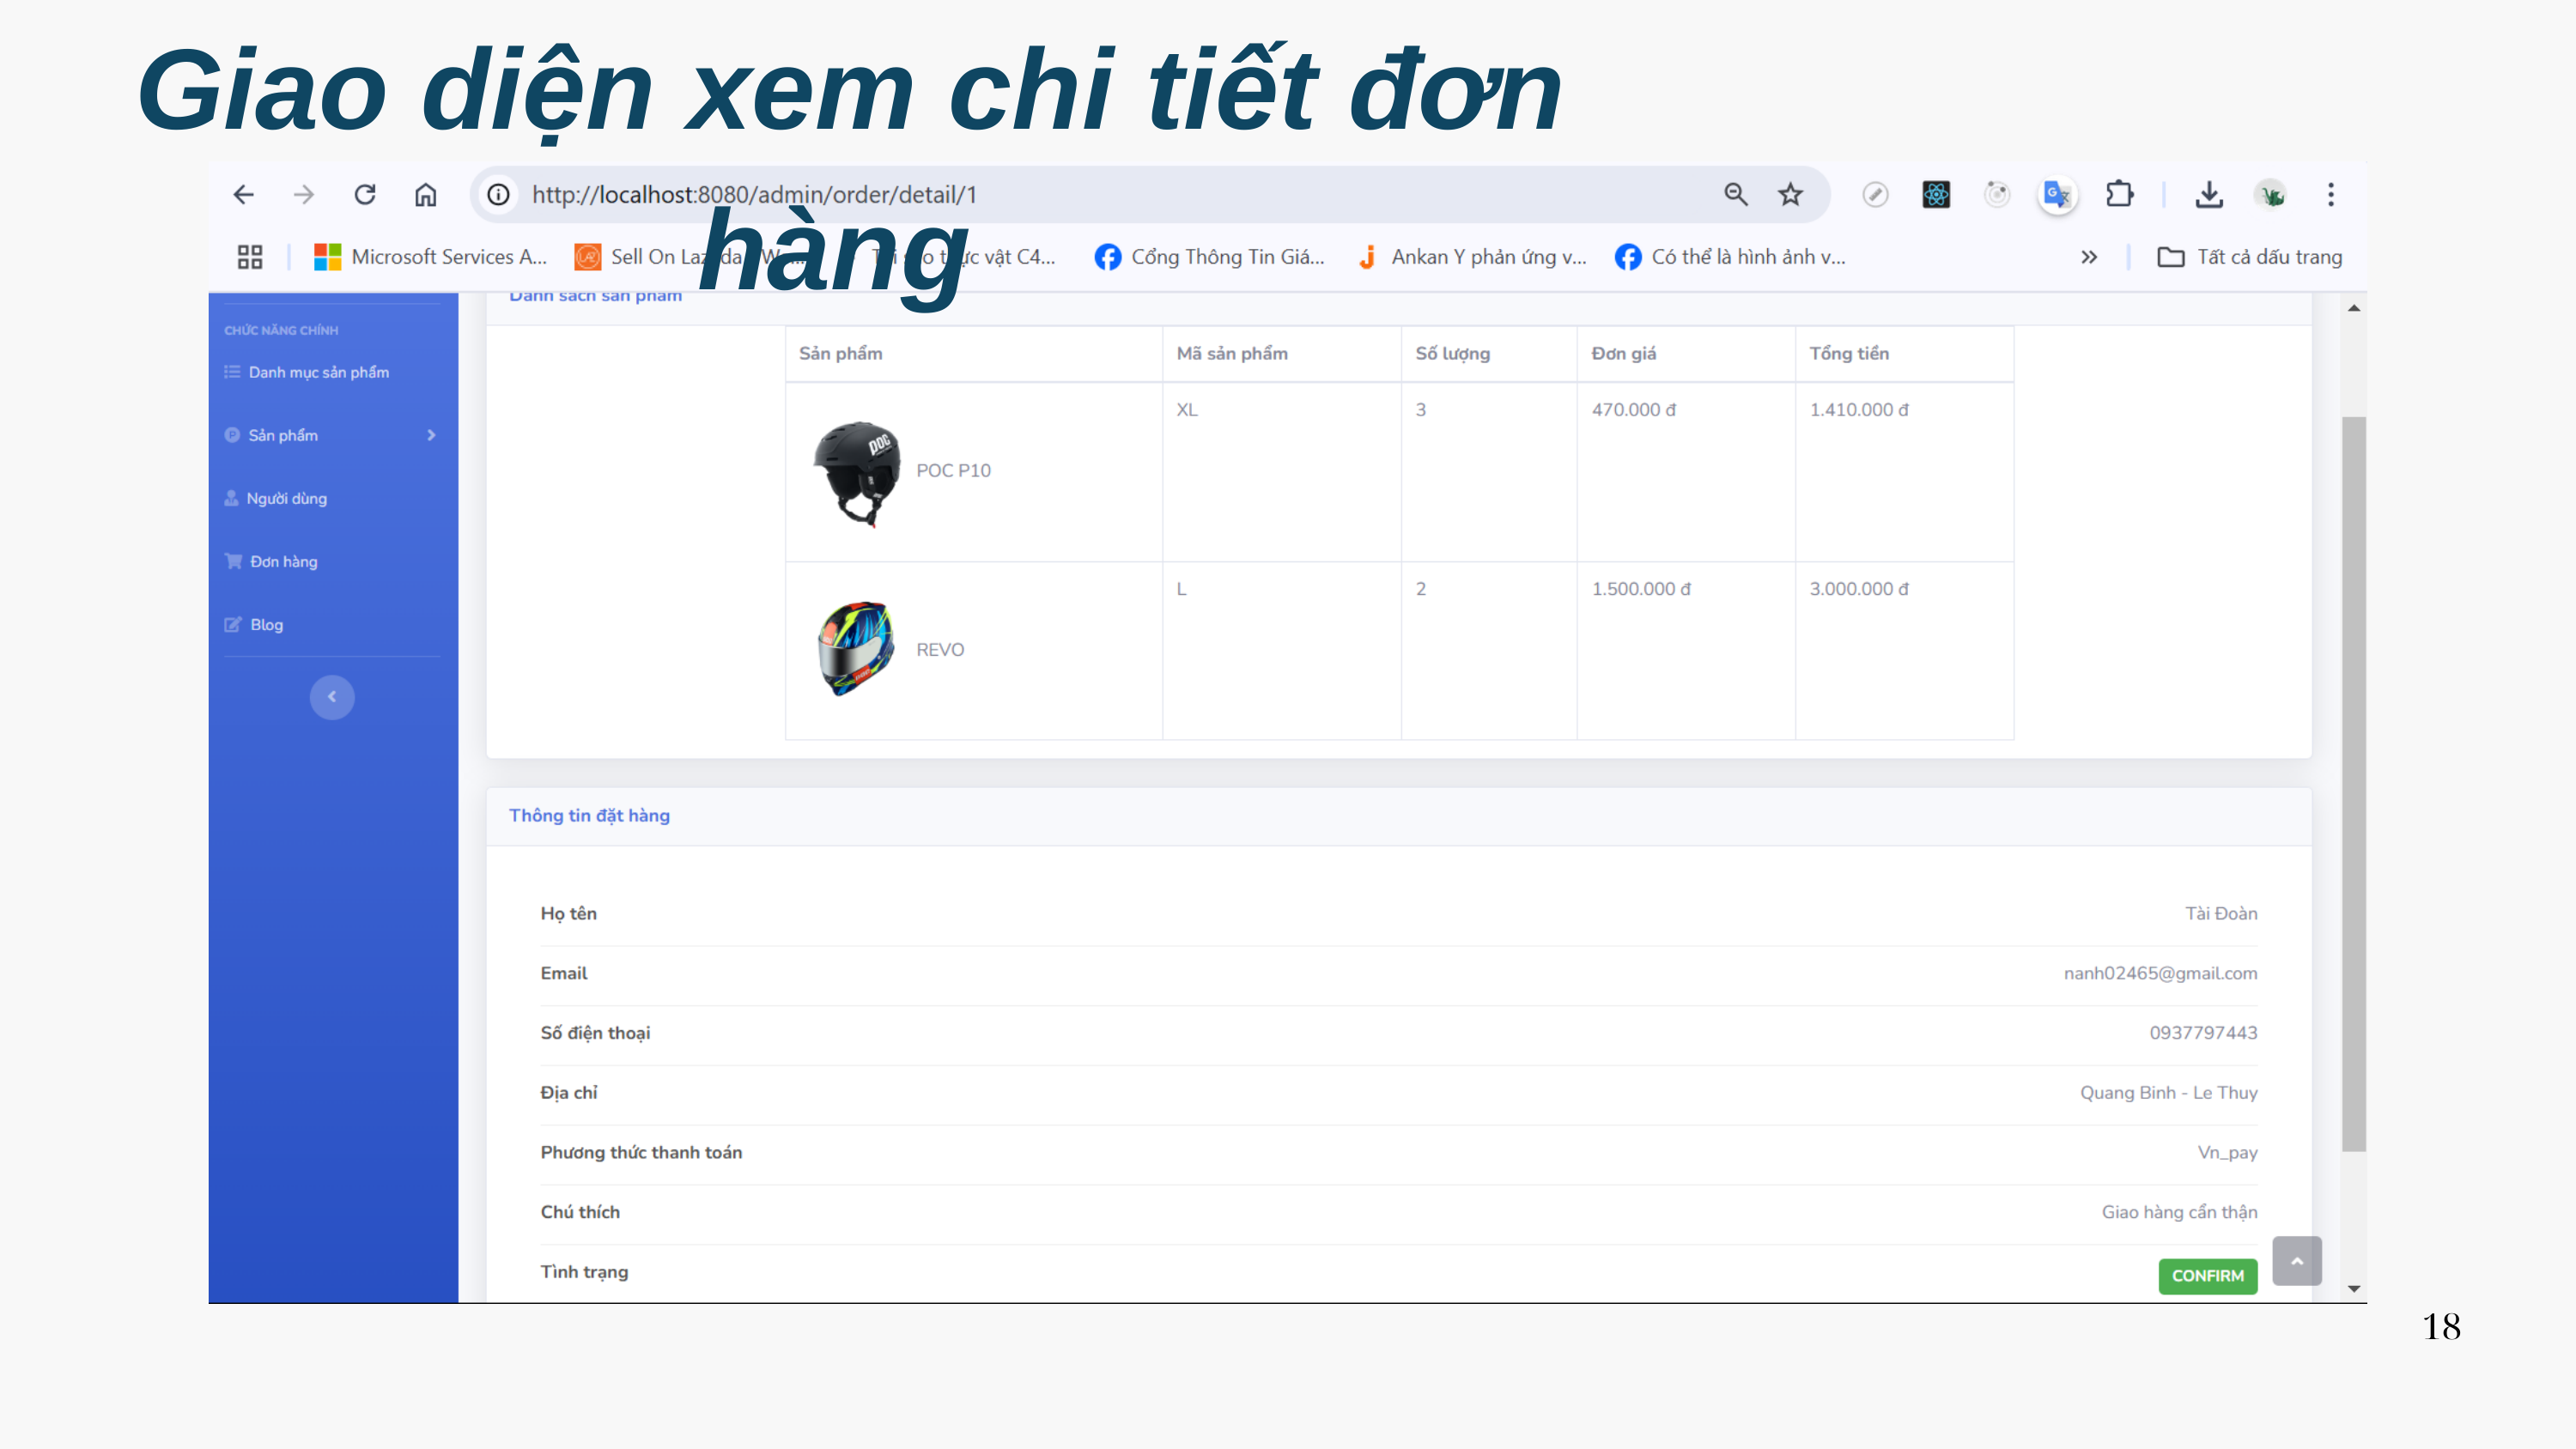

Giao diện xem chi tiết đơn hàng

18